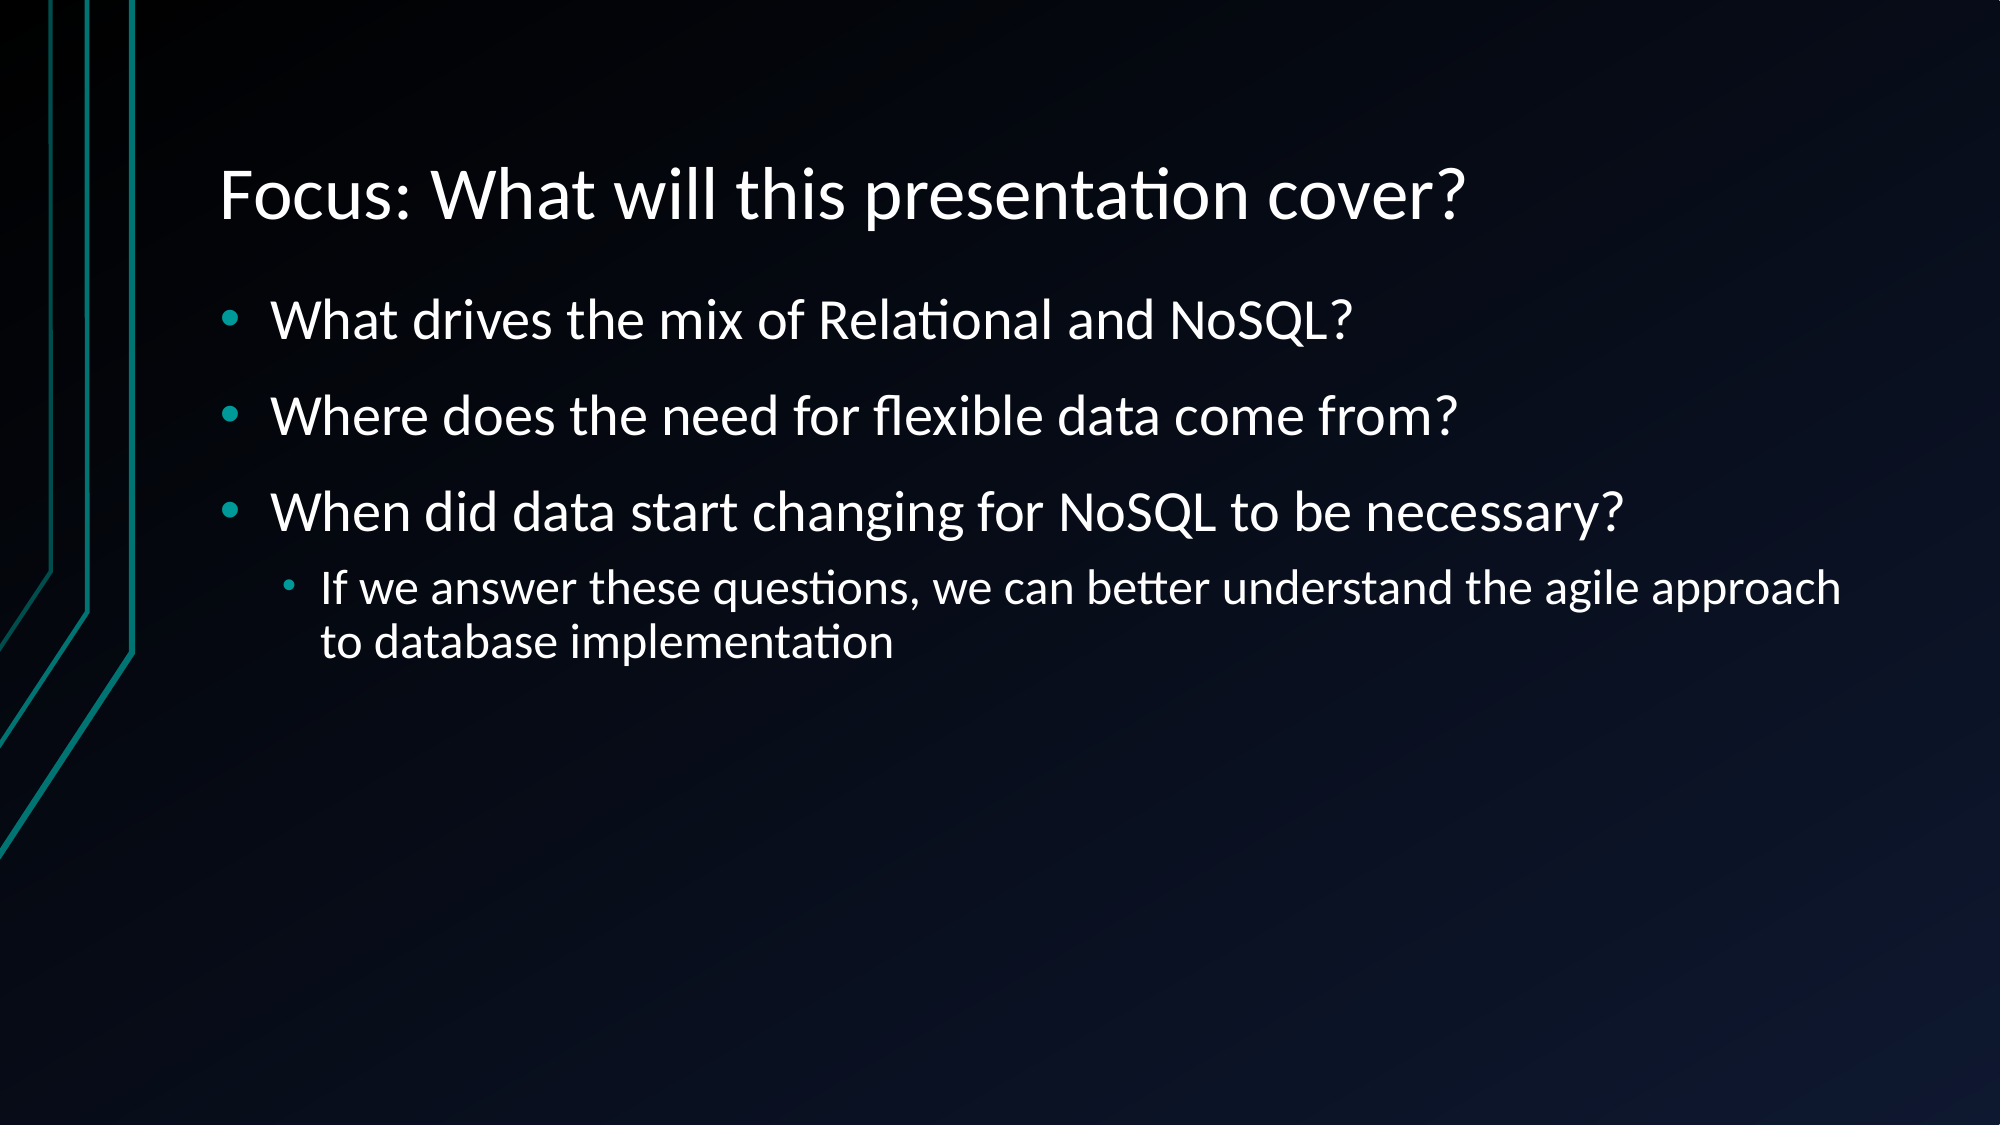

# Focus: What will this presentation cover?
What drives the mix of Relational and NoSQL?
Where does the need for flexible data come from?
When did data start changing for NoSQL to be necessary?
If we answer these questions, we can better understand the agile approach to database implementation